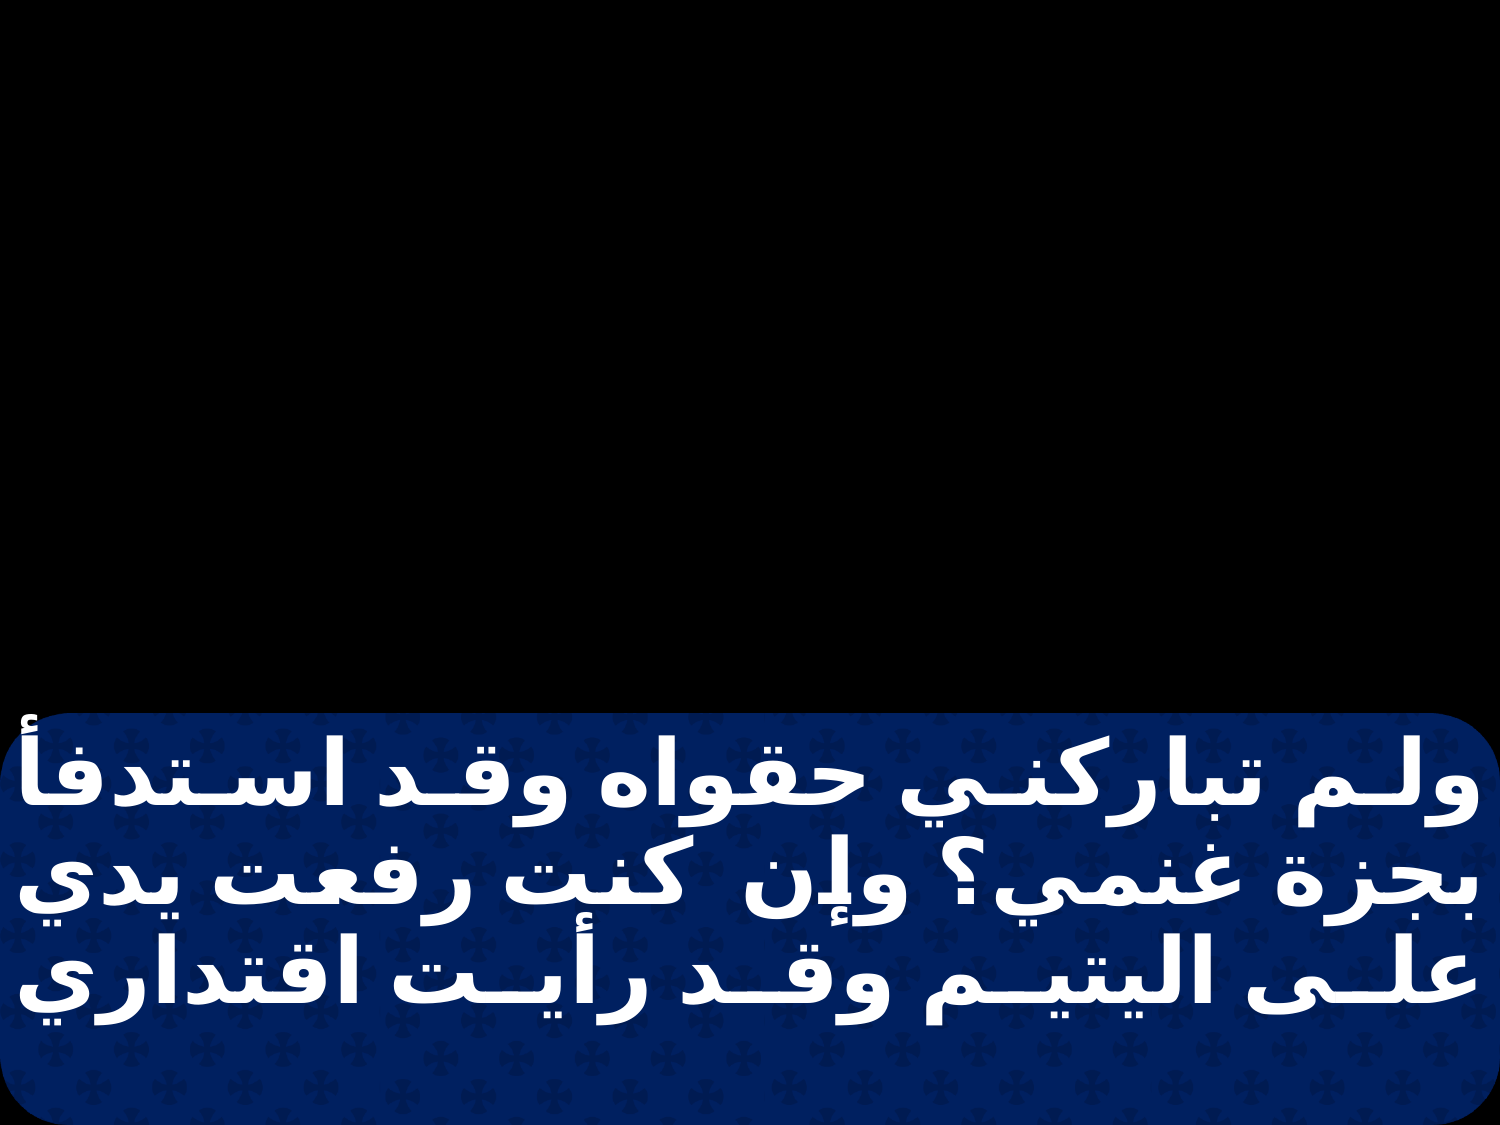

ولم تباركني حقواه وقد استدفأ بجزة غنمي؟ وإن  كنت رفعت يدي على اليتيم وقد رأيت اقتداري